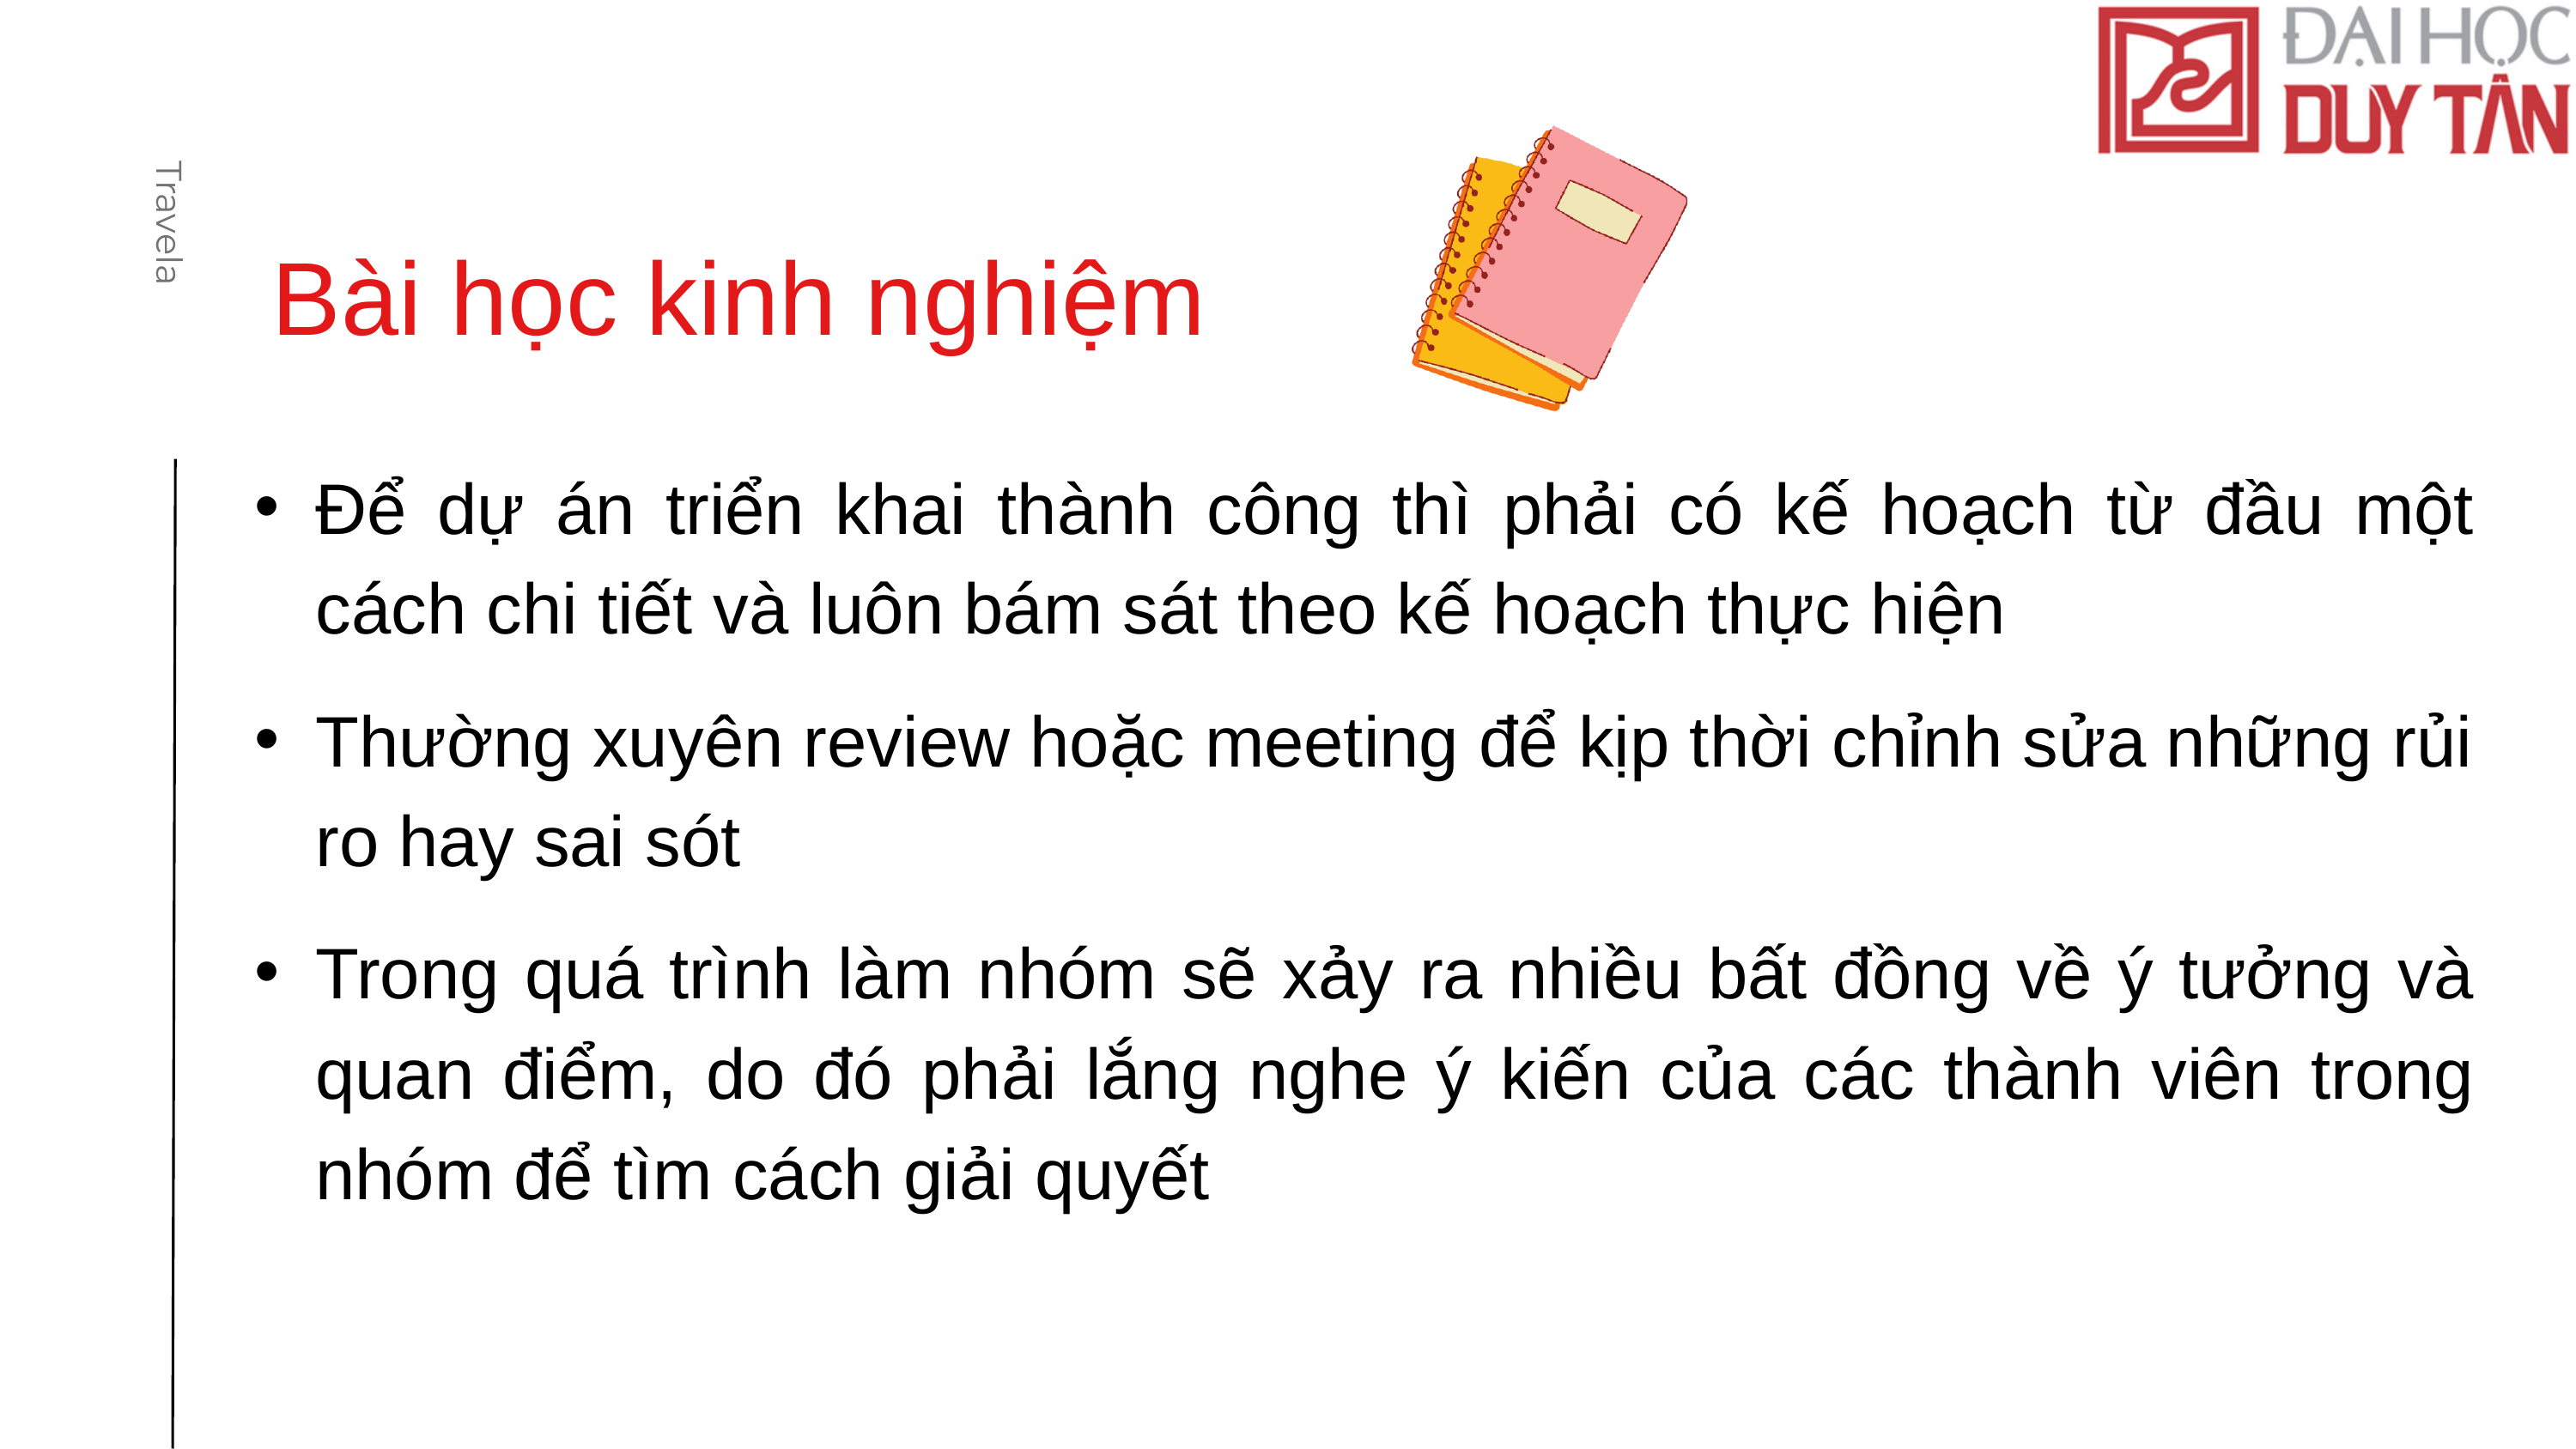

Bài học kinh nghiệm
Travela
Để dự án triển khai thành công thì phải có kế hoạch từ đầu một cách chi tiết và luôn bám sát theo kế hoạch thực hiện

Thường xuyên review hoặc meeting để kịp thời chỉnh sửa những rủi ro hay sai sót
Trong quá trình làm nhóm sẽ xảy ra nhiều bất đồng về ý tưởng và quan điểm, do đó phải lắng nghe ý kiến của các thành viên trong nhóm để tìm cách giải quyết